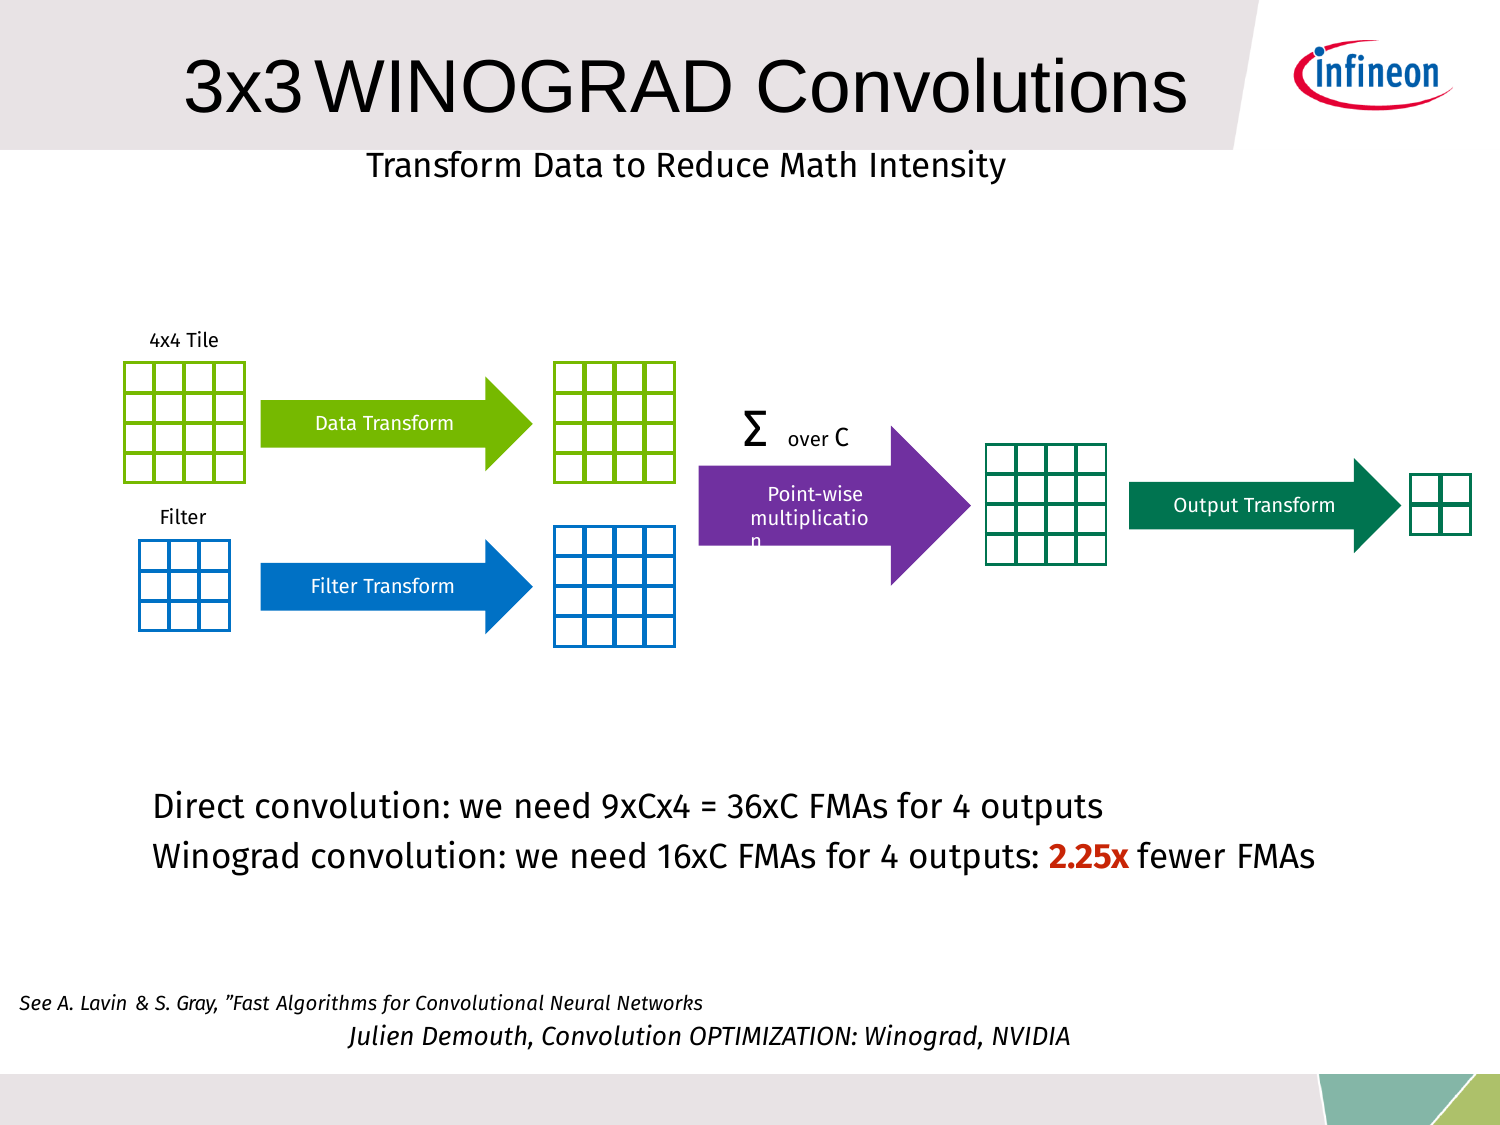

# 3x3	WINOGRAD Convolutions
Transform Data to Reduce Math Intensity
4x4 Tile
|  |  |  |  |
| --- | --- | --- | --- |
|  |  |  |  |
|  |  |  |  |
|  |  |  |  |
|  |  |  |  |
| --- | --- | --- | --- |
|  |  |  |  |
|  |  |  |  |
|  |  |  |  |

∑	over C
Point-wise  multiplication
Data Transform

|  |  |  |  |
| --- | --- | --- | --- |
|  |  |  |  |
|  |  |  |  |
|  |  |  |  |

|  |  |
| --- | --- |
|  |  |
Output Transform
Filter
|  |  |  |  |
| --- | --- | --- | --- |
|  |  |  |  |
|  |  |  |  |
|  |  |  |  |

|  |  |  |
| --- | --- | --- |
|  |  |  |
|  |  |  |
Filter Transform
Direct convolution: we need 9xCx4 = 36xC FMAs for 4 outputs
Winograd convolution: we need 16xC FMAs for 4 outputs: 2.25x fewer FMAs
See A. Lavin & S. Gray, ”Fast Algorithms for Convolutional Neural Networks
Julien Demouth, Convolution OPTIMIZATION: Winograd, NVIDIA